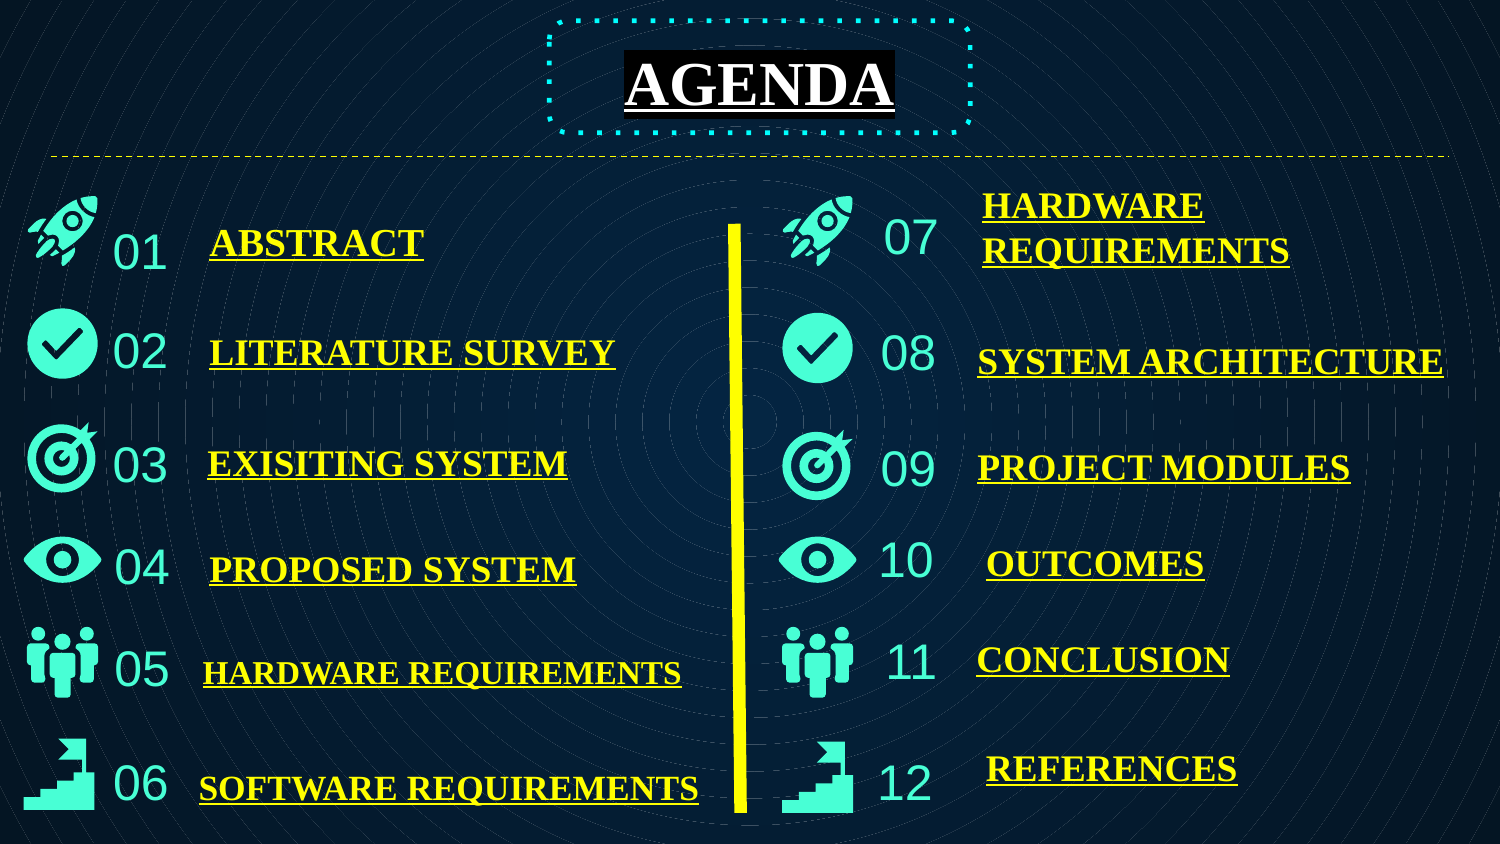

# AGENDA
07
01

HARDWARE REQUIREMENTS
ABSTRACT

LITERATURE SURVEY

02
 08

SYSTEM ARCHITECTURE
03
 09

EXISITING SYSTEM

PROJECT MODULES
 10
04

PROPOSED SYSTEM
OUTCOMES
       11
05

HARDWARE REQUIREMENTS
CONCLUSION
  06
12

SOFTWARE REQUIREMENTS
REFERENCES